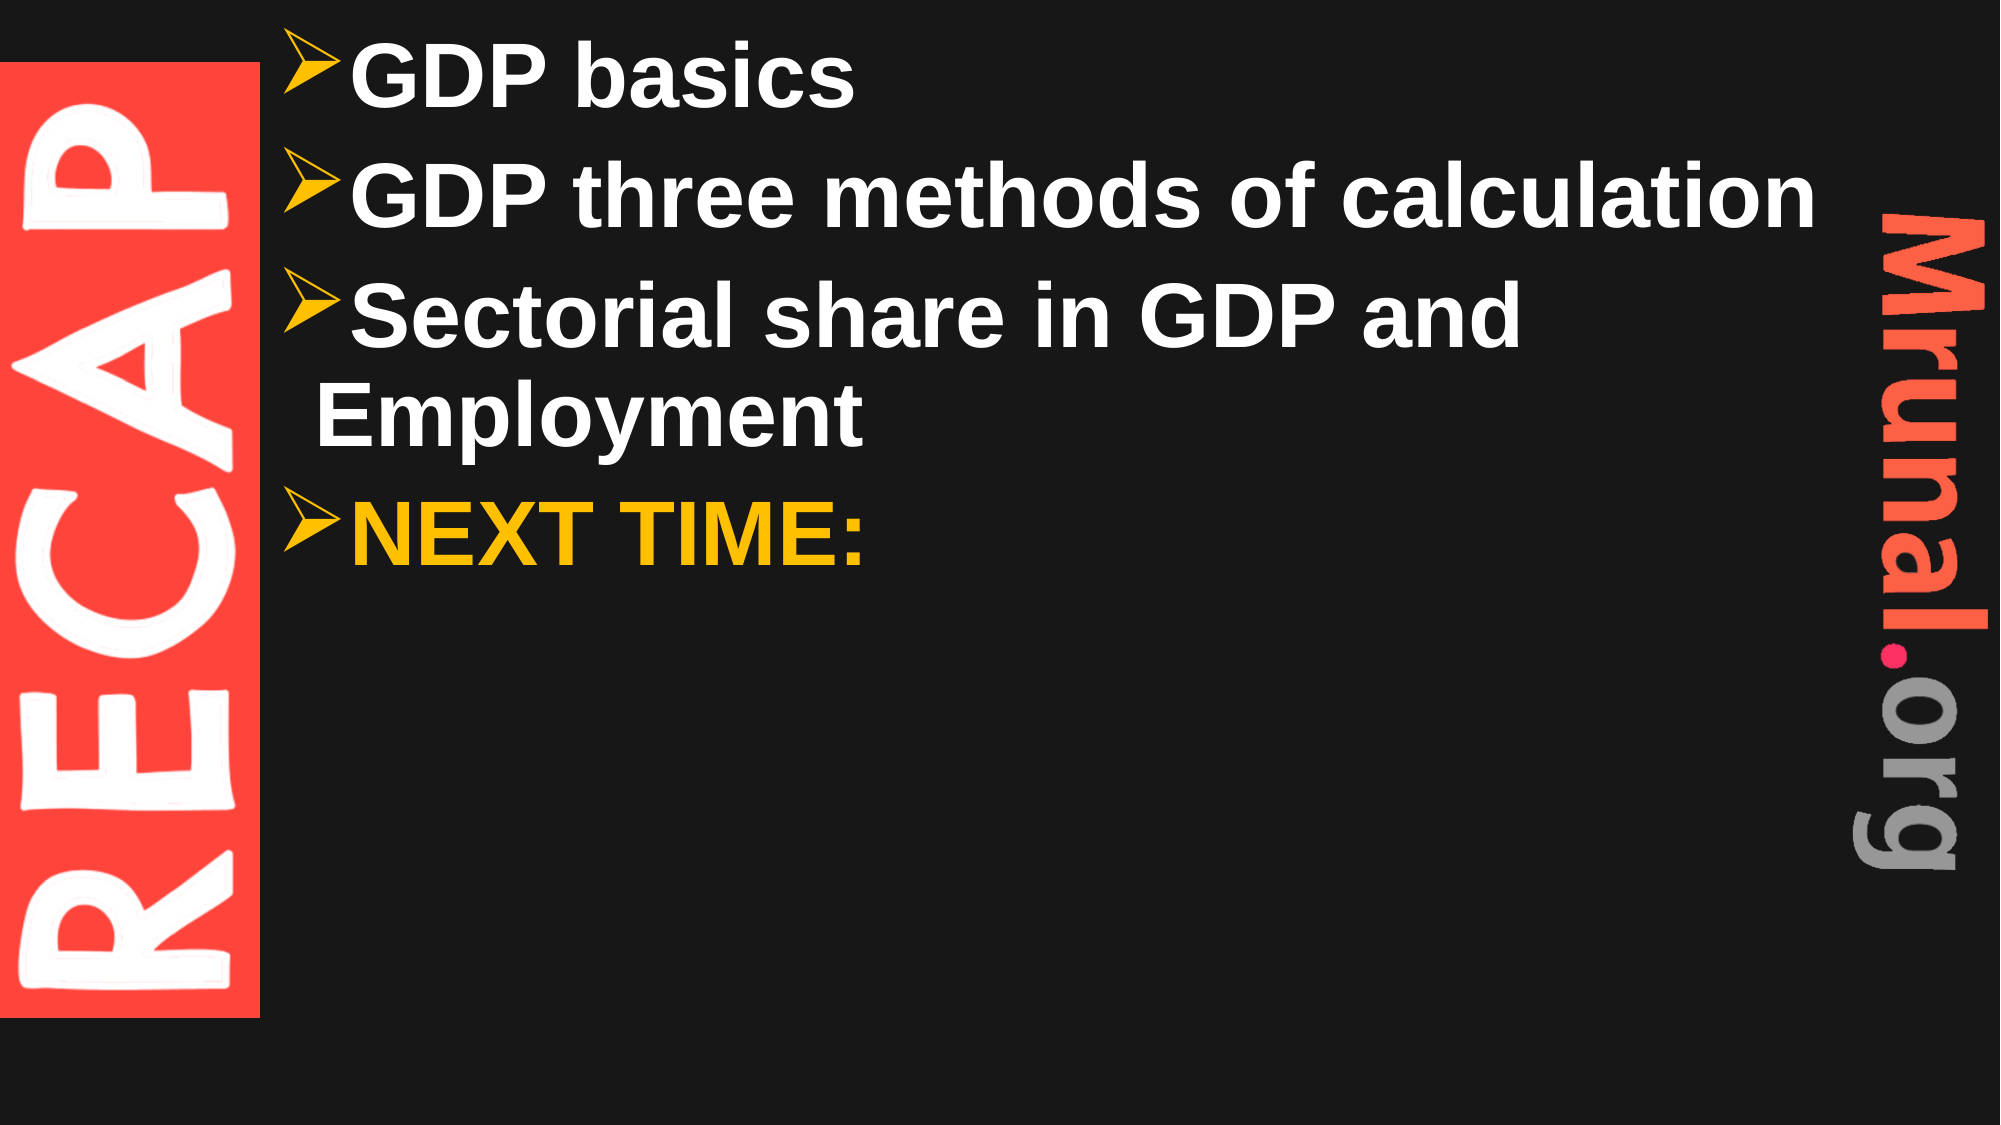

GDP basics
GDP three methods of calculation
Sectorial share in GDP and Employment
NEXT TIME: